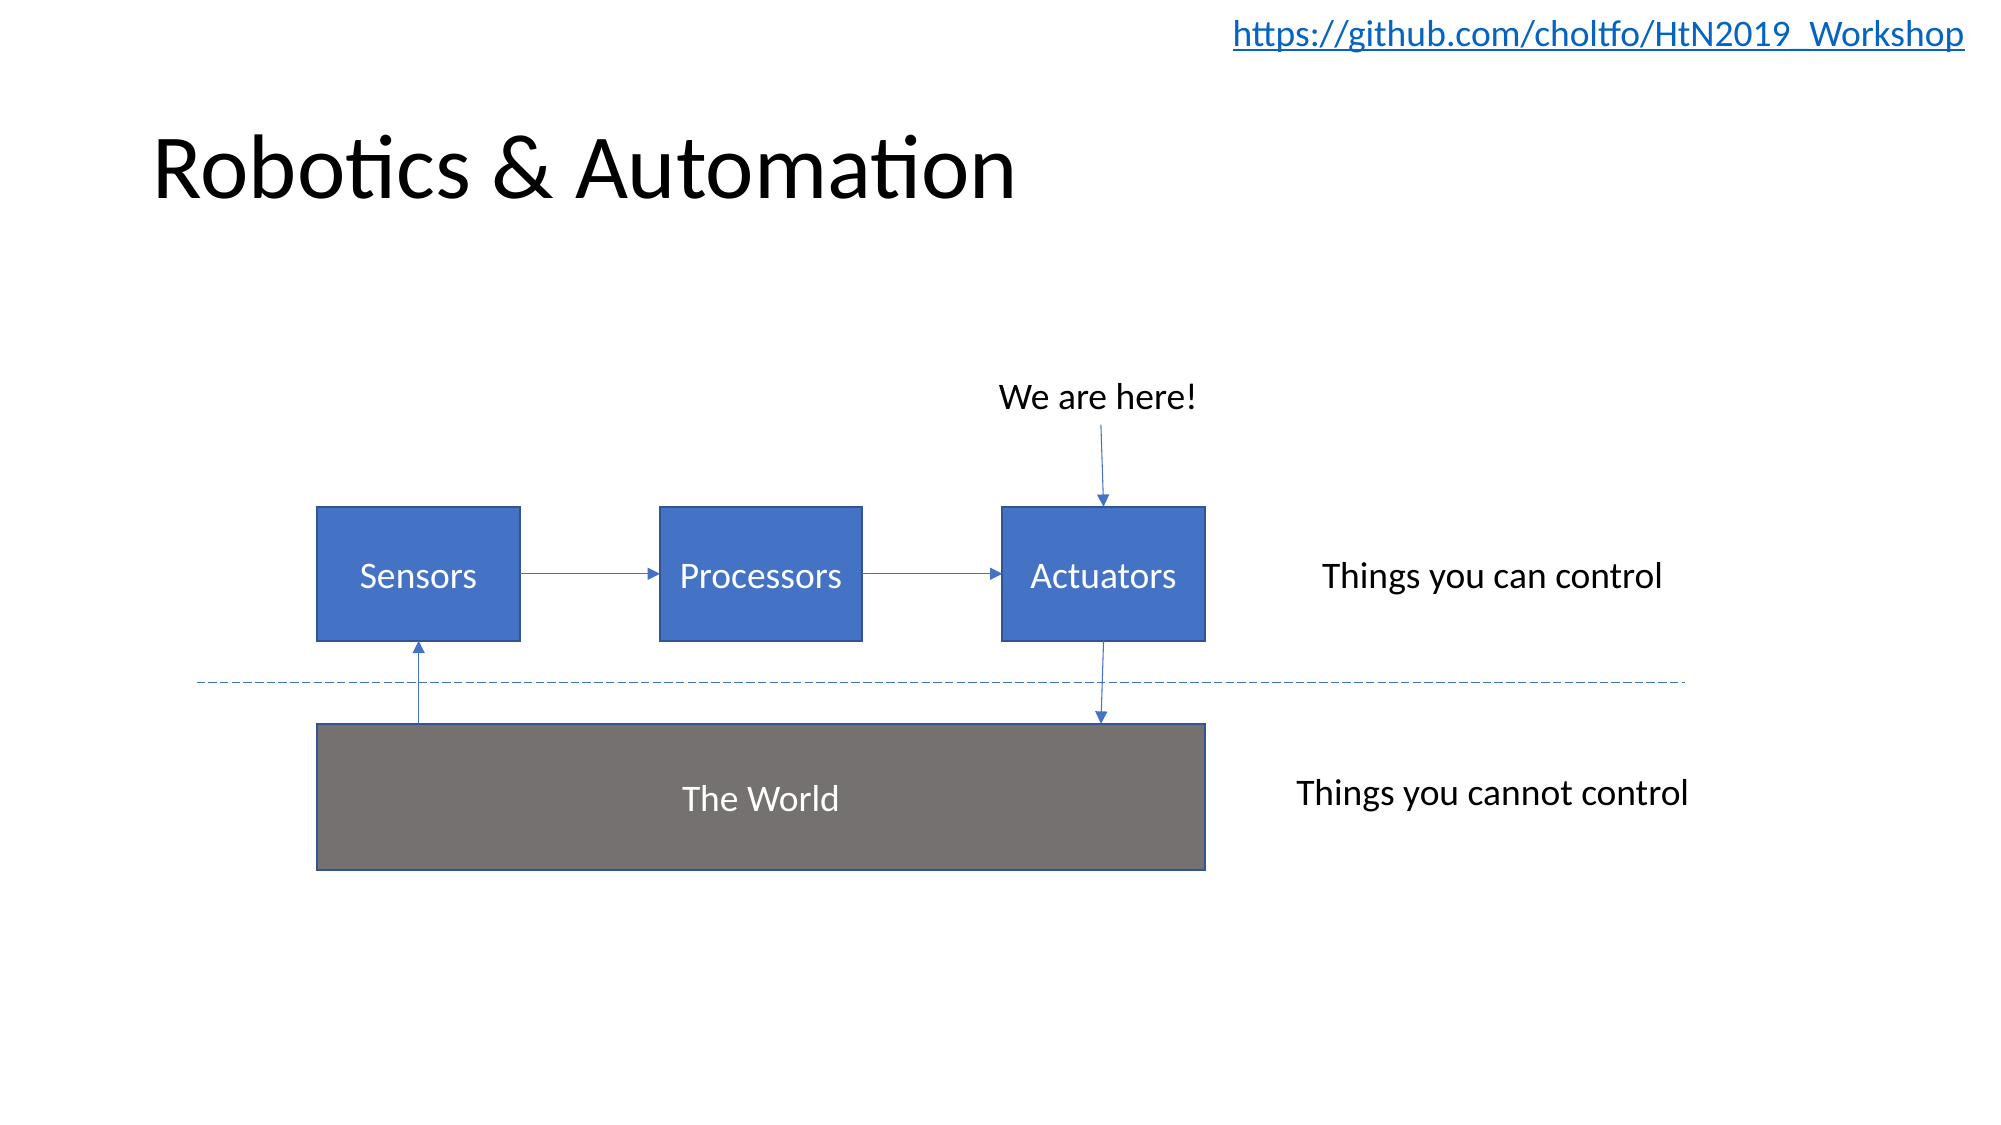

https://github.com/choltfo/HtN2019_Workshop
# Robotics & Automation
We are here!
Sensors
Processors
Actuators
Things you can control
The World
Things you cannot control